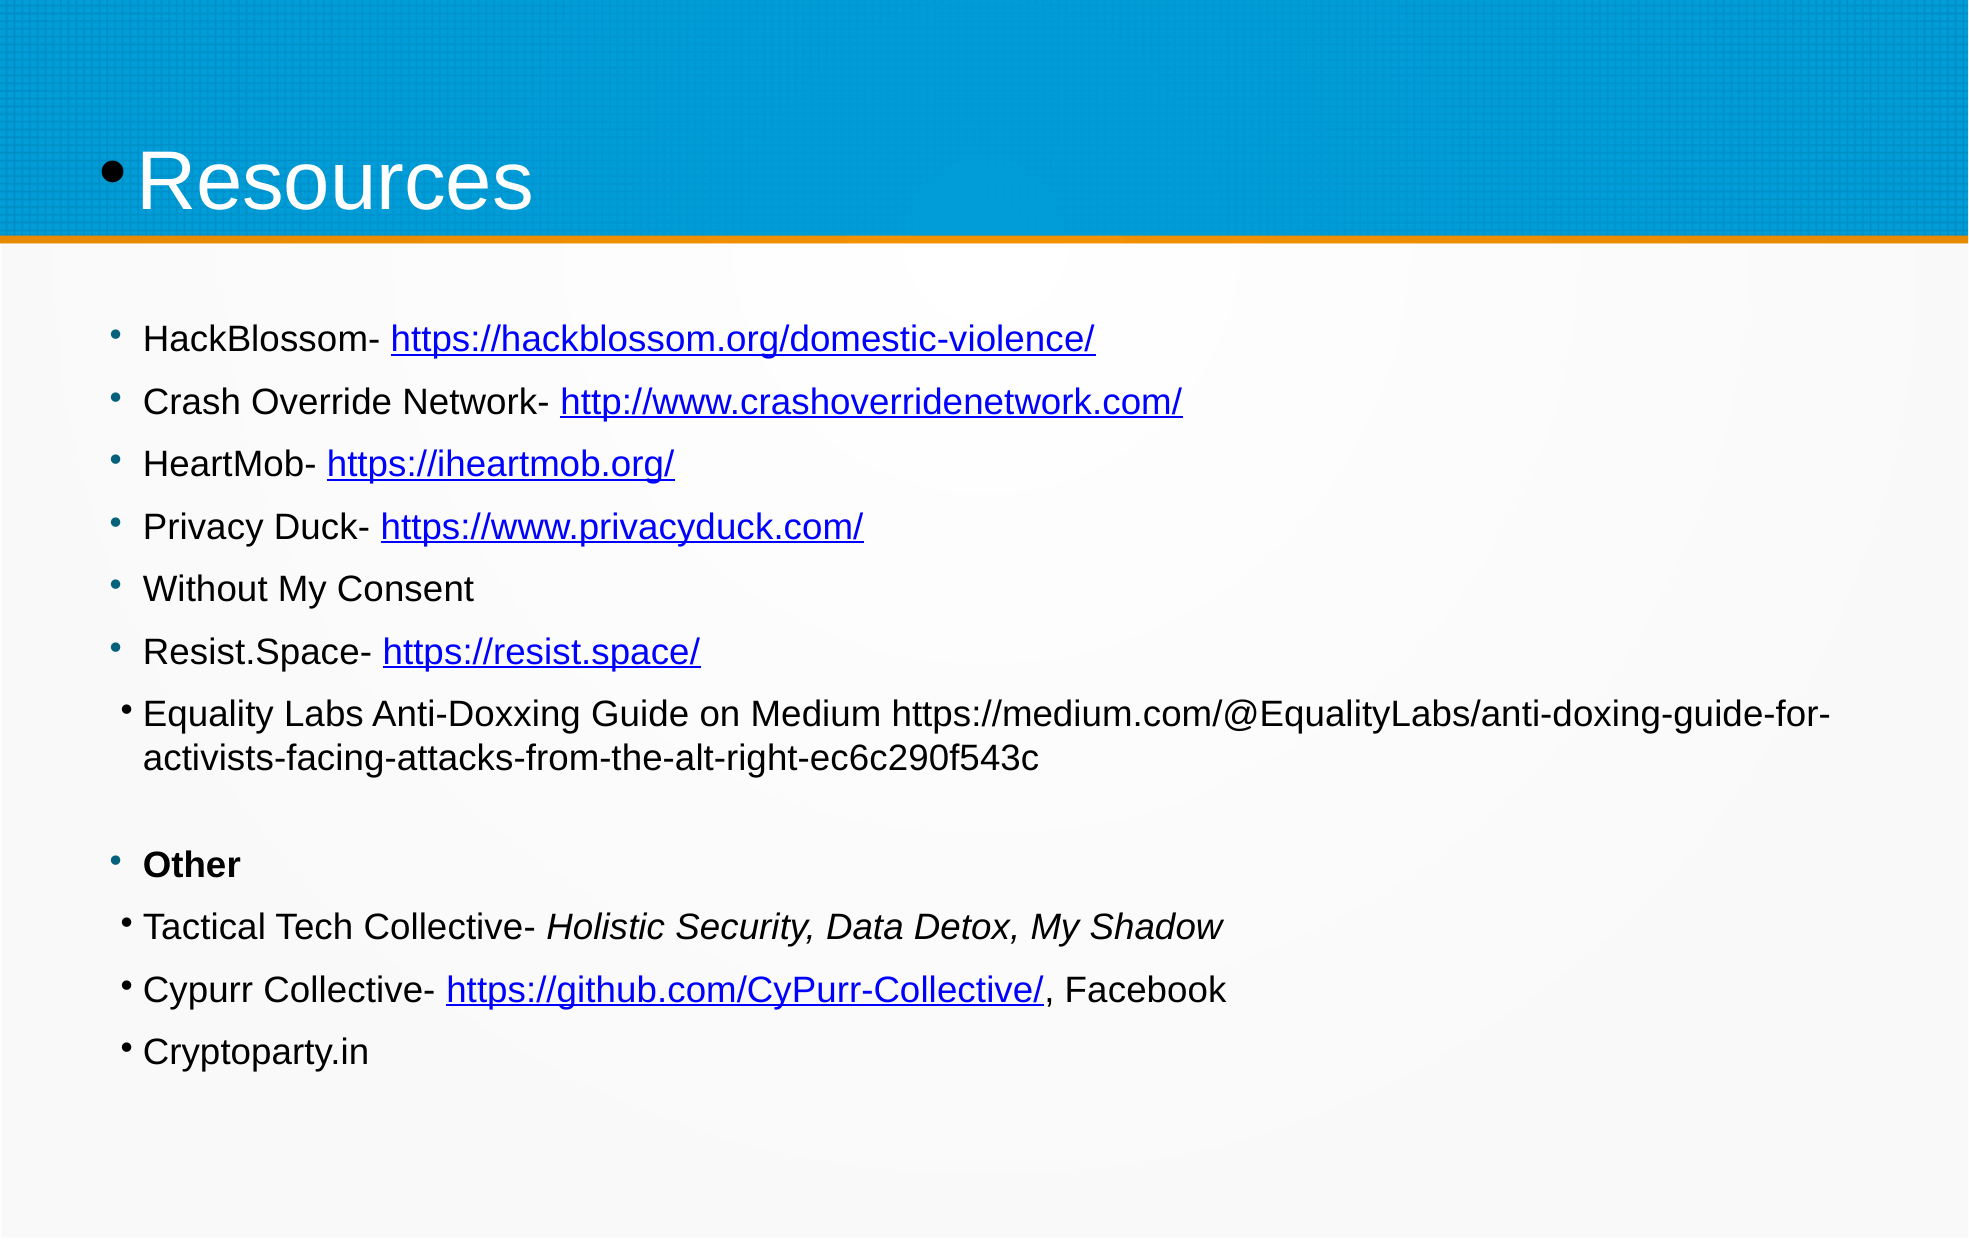

Resources
HackBlossom- https://hackblossom.org/domestic-violence/
Crash Override Network- http://www.crashoverridenetwork.com/
HeartMob- https://iheartmob.org/
Privacy Duck- https://www.privacyduck.com/
Without My Consent
Resist.Space- https://resist.space/
Equality Labs Anti-Doxxing Guide on Medium https://medium.com/@EqualityLabs/anti-doxing-guide-for-activists-facing-attacks-from-the-alt-right-ec6c290f543c

Other
Tactical Tech Collective- Holistic Security, Data Detox, My Shadow
Cypurr Collective- https://github.com/CyPurr-Collective/, Facebook
Cryptoparty.in